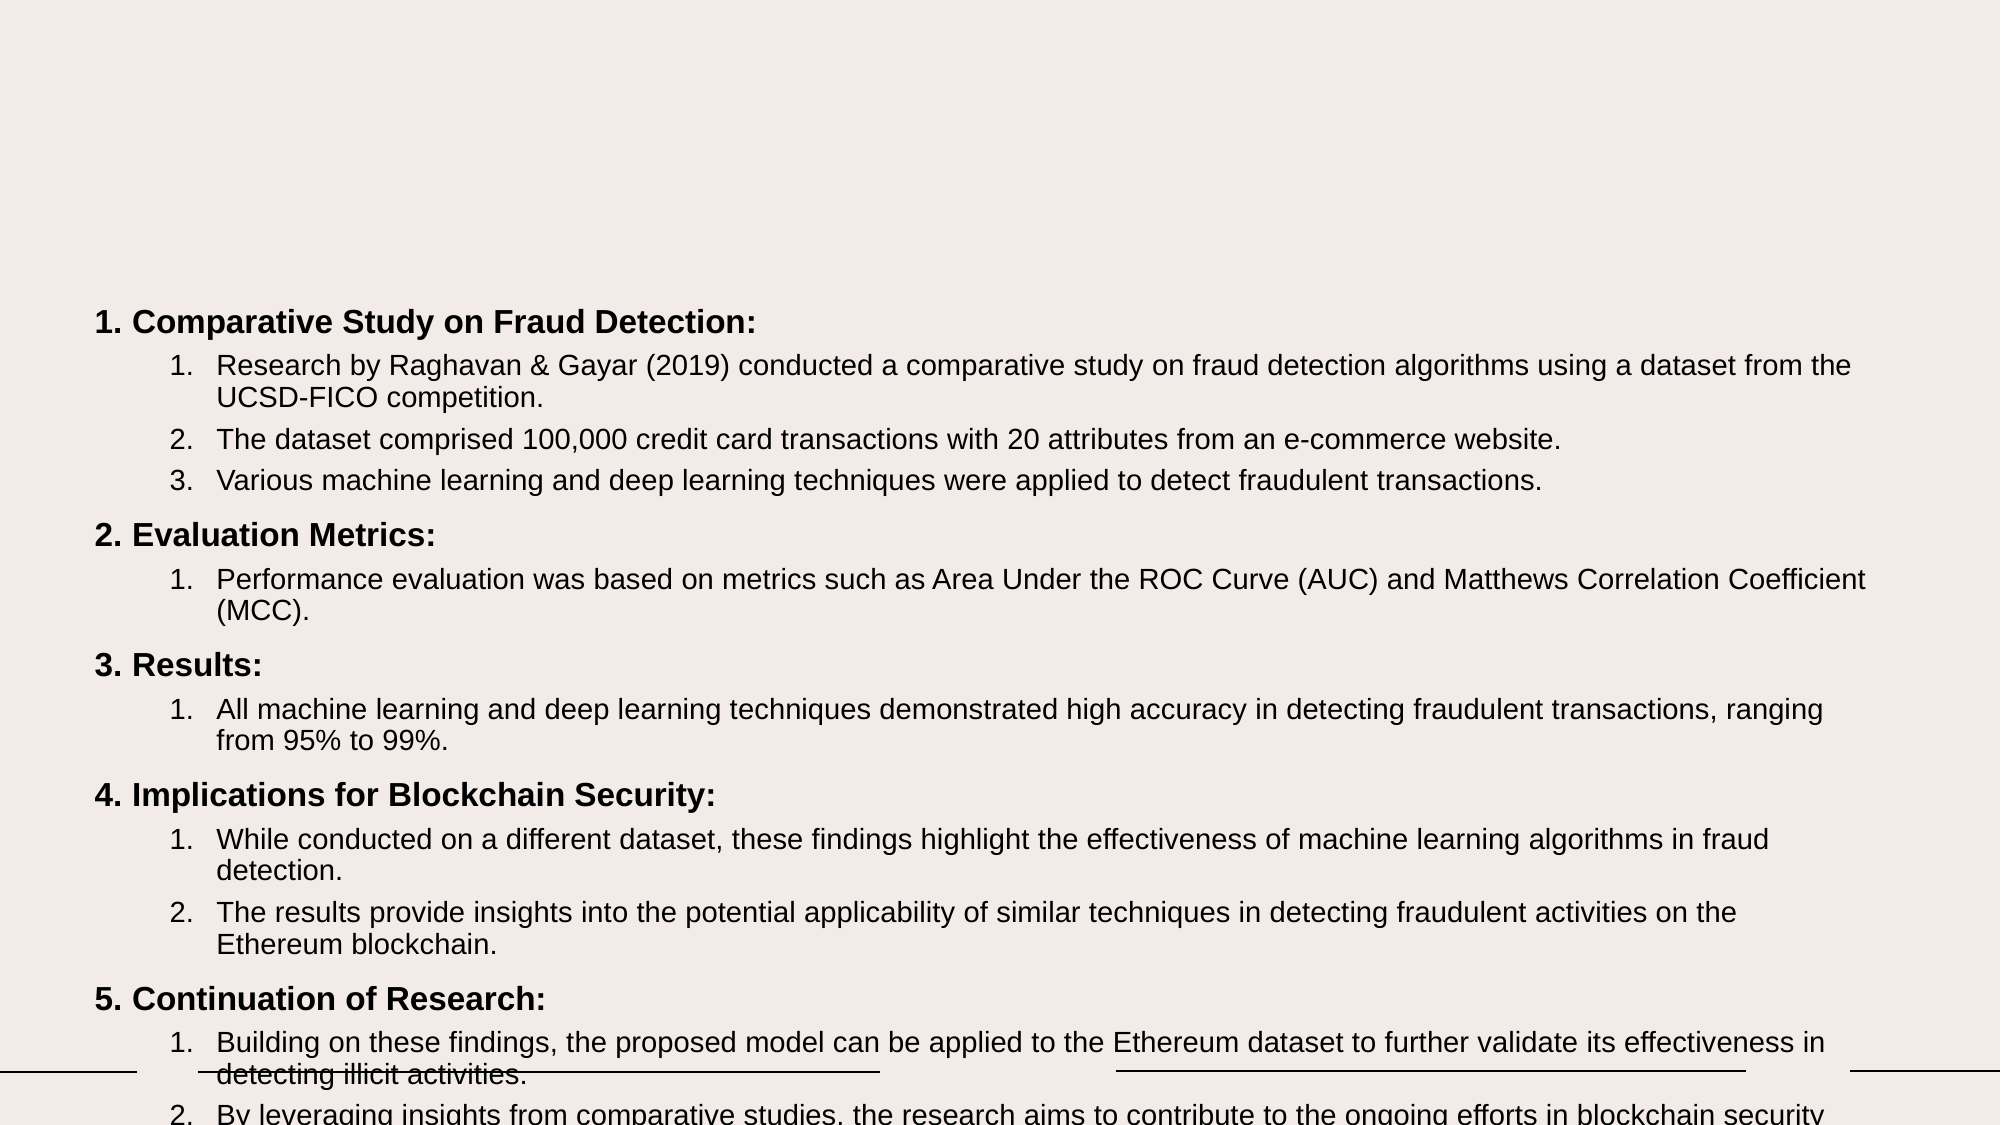

#
Comparative Study on Fraud Detection:
Research by Raghavan & Gayar (2019) conducted a comparative study on fraud detection algorithms using a dataset from the UCSD-FICO competition.
The dataset comprised 100,000 credit card transactions with 20 attributes from an e-commerce website.
Various machine learning and deep learning techniques were applied to detect fraudulent transactions.
Evaluation Metrics:
Performance evaluation was based on metrics such as Area Under the ROC Curve (AUC) and Matthews Correlation Coefficient (MCC).
Results:
All machine learning and deep learning techniques demonstrated high accuracy in detecting fraudulent transactions, ranging from 95% to 99%.
Implications for Blockchain Security:
While conducted on a different dataset, these findings highlight the effectiveness of machine learning algorithms in fraud detection.
The results provide insights into the potential applicability of similar techniques in detecting fraudulent activities on the Ethereum blockchain.
Continuation of Research:
Building on these findings, the proposed model can be applied to the Ethereum dataset to further validate its effectiveness in detecting illicit activities.
By leveraging insights from comparative studies, the research aims to contribute to the ongoing efforts in blockchain security and fraud detection.